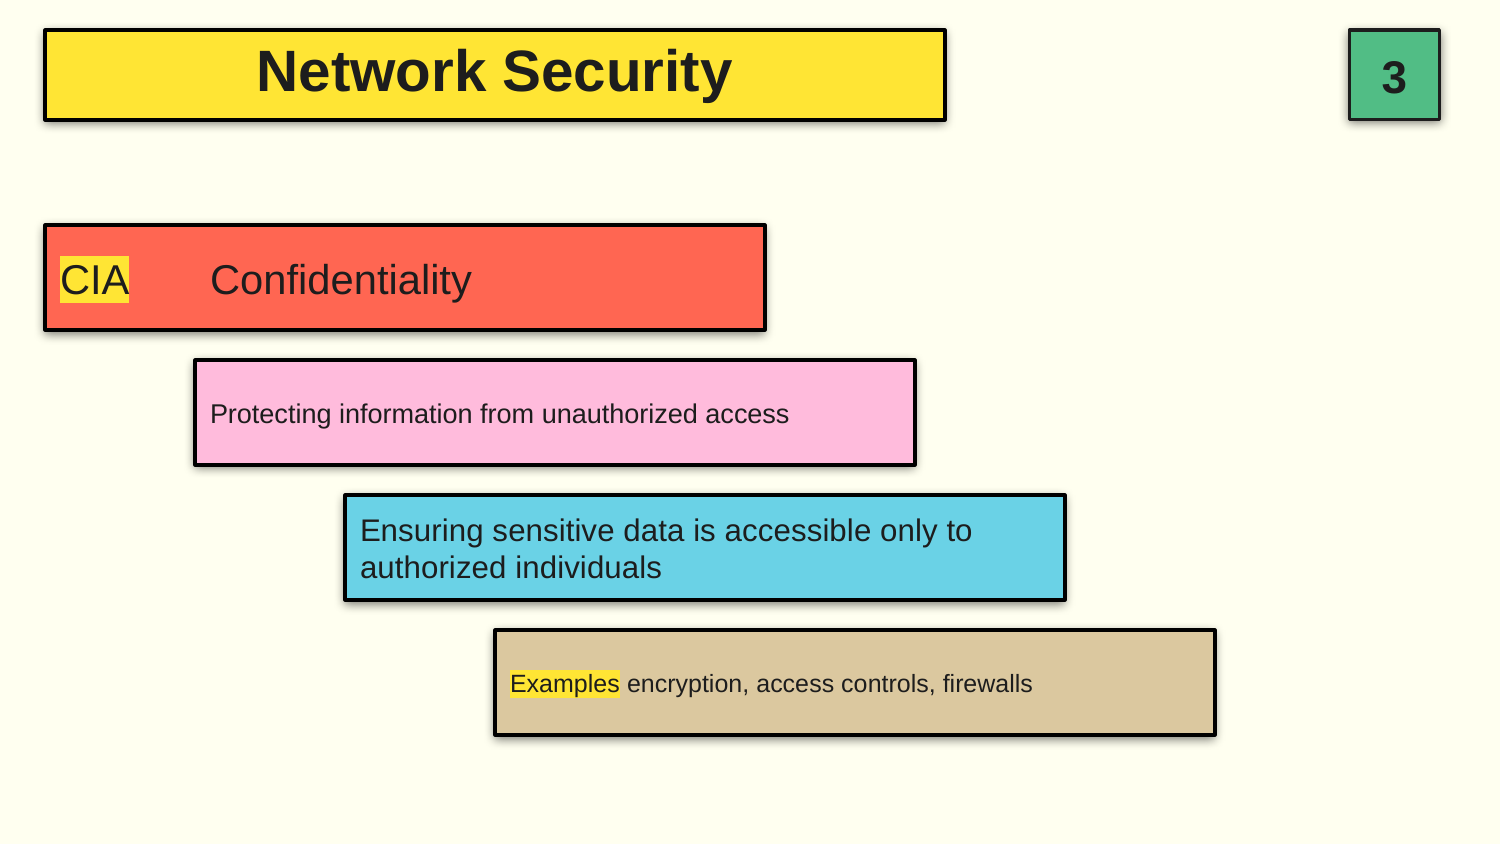

# Network Security
CIA	Confidentiality
Protecting information from unauthorized access
Ensuring sensitive data is accessible only to authorized individuals
Examples encryption, access controls, firewalls